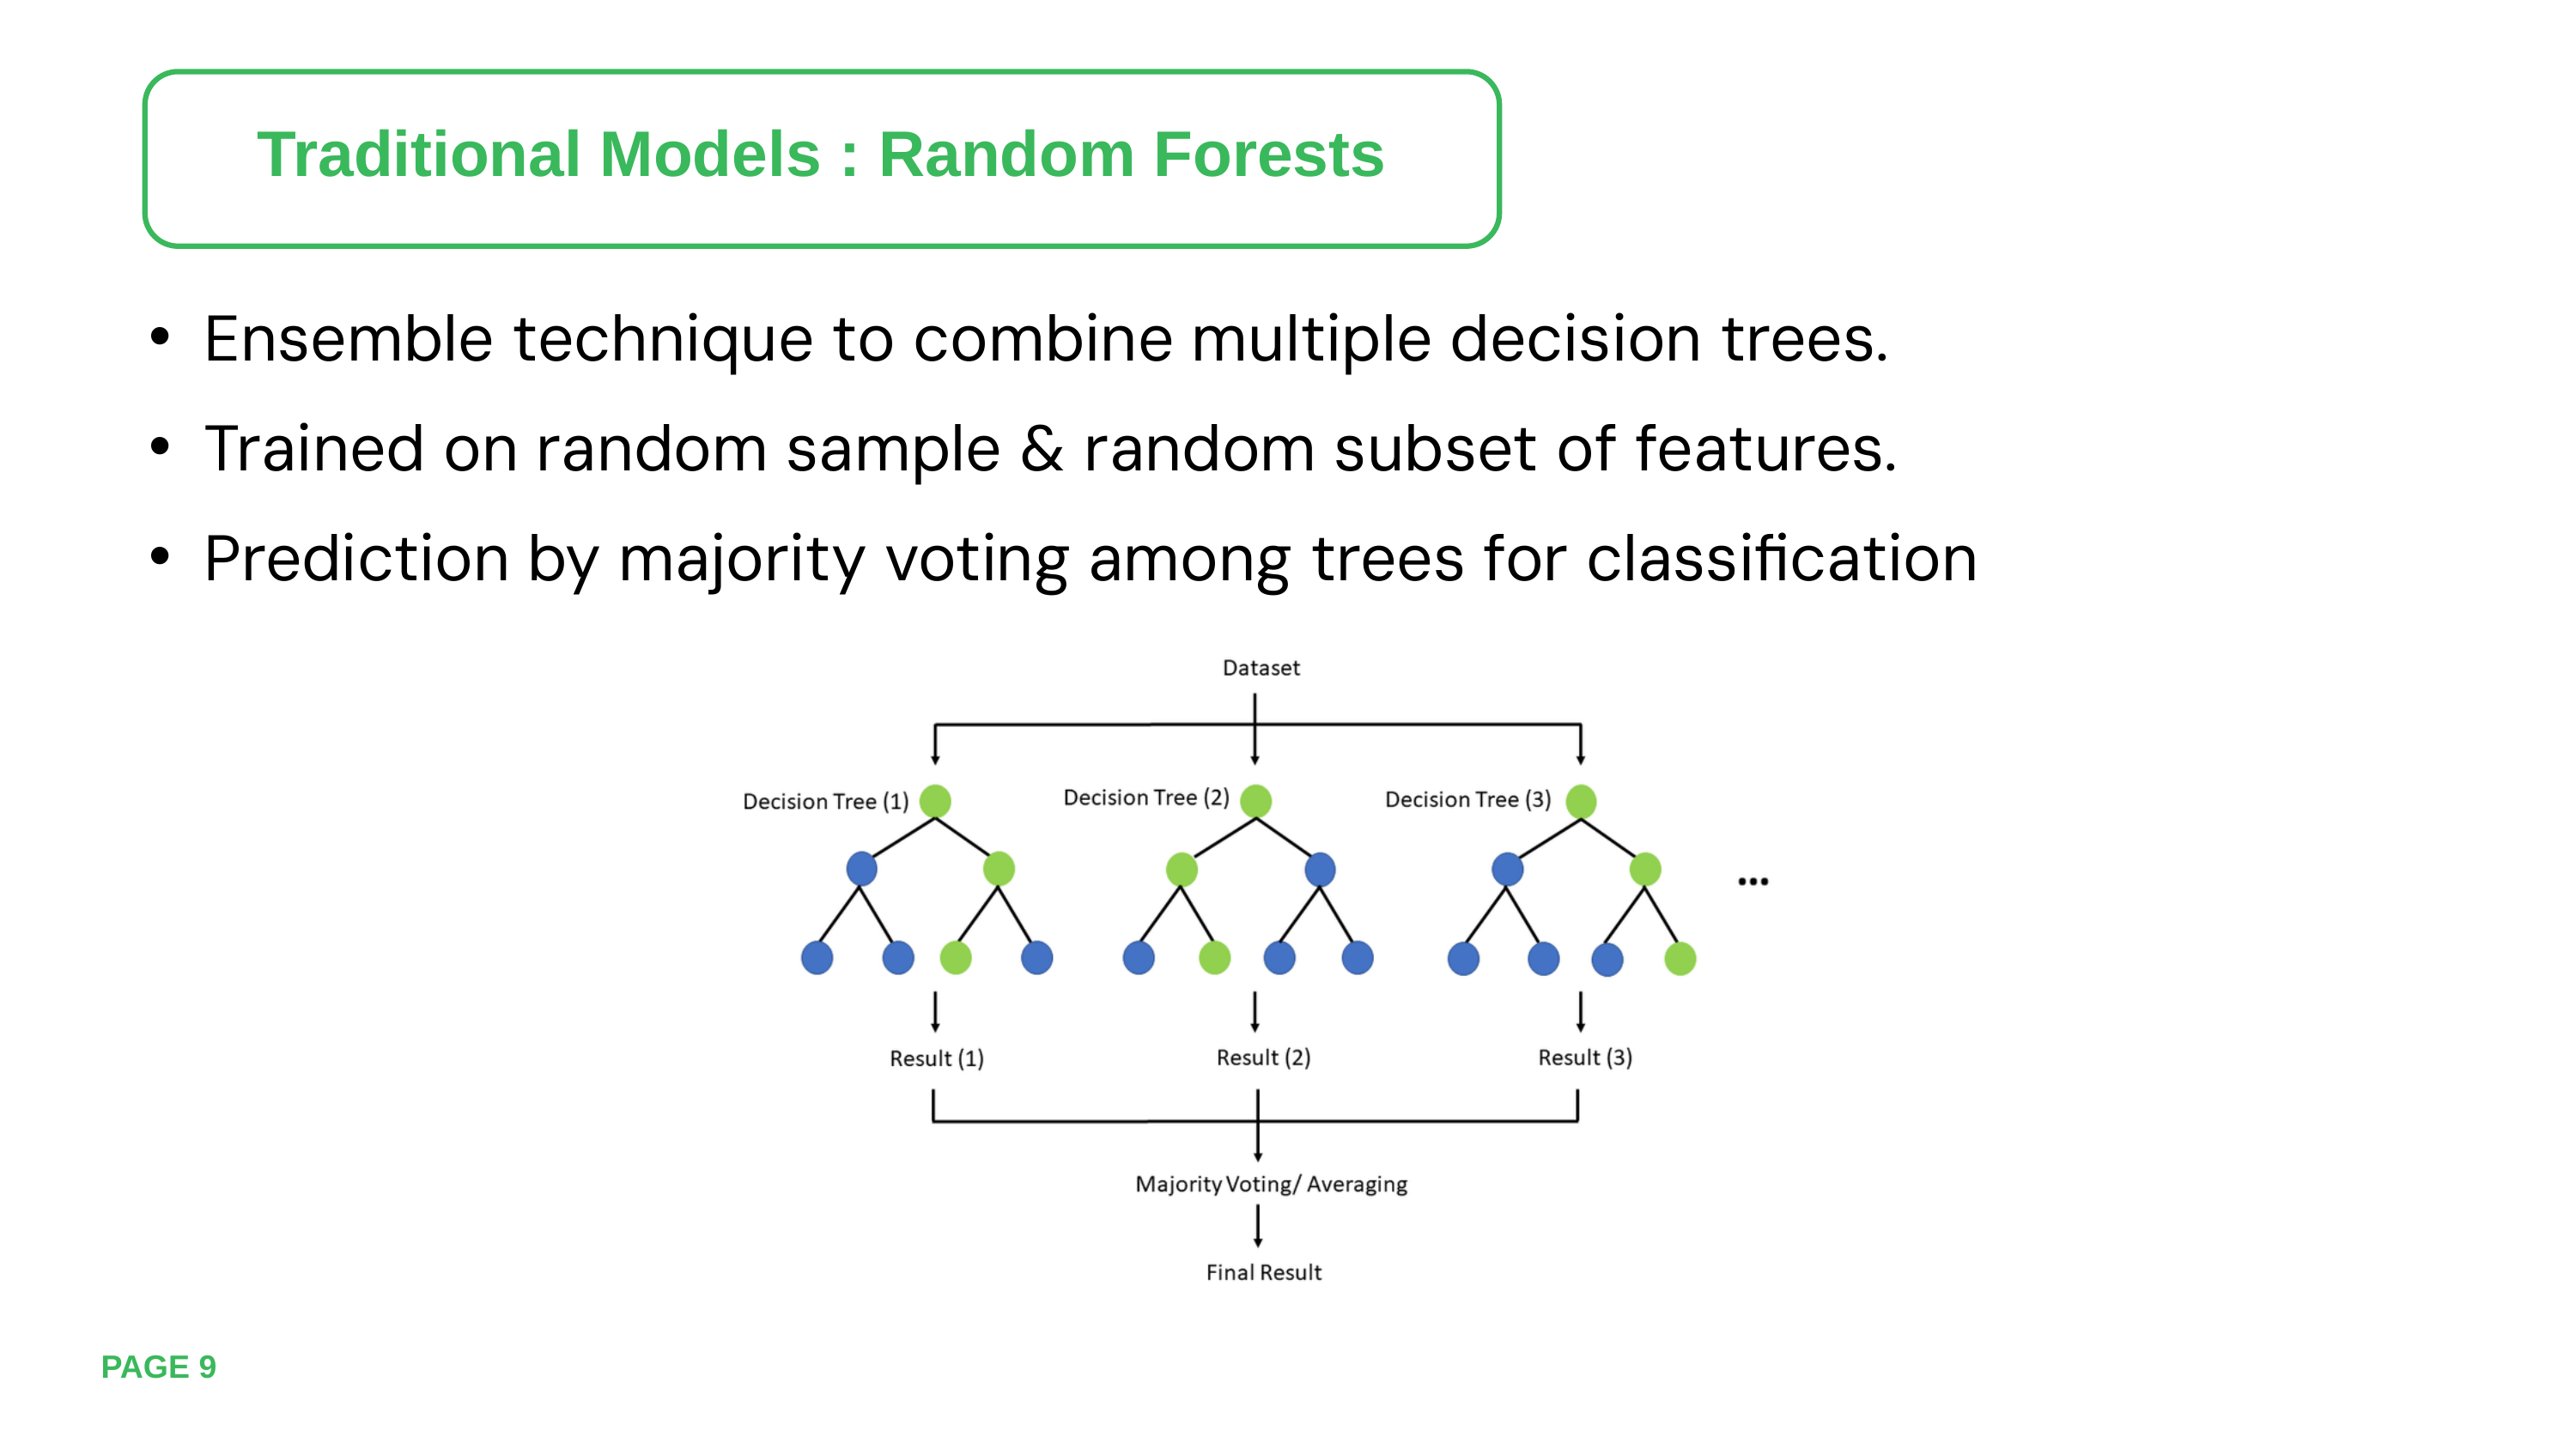

Traditional Models : Random Forests
Ensemble technique to combine multiple decision trees.
Trained on random sample & random subset of features.
Prediction by majority voting among trees for classification

PAGE 9